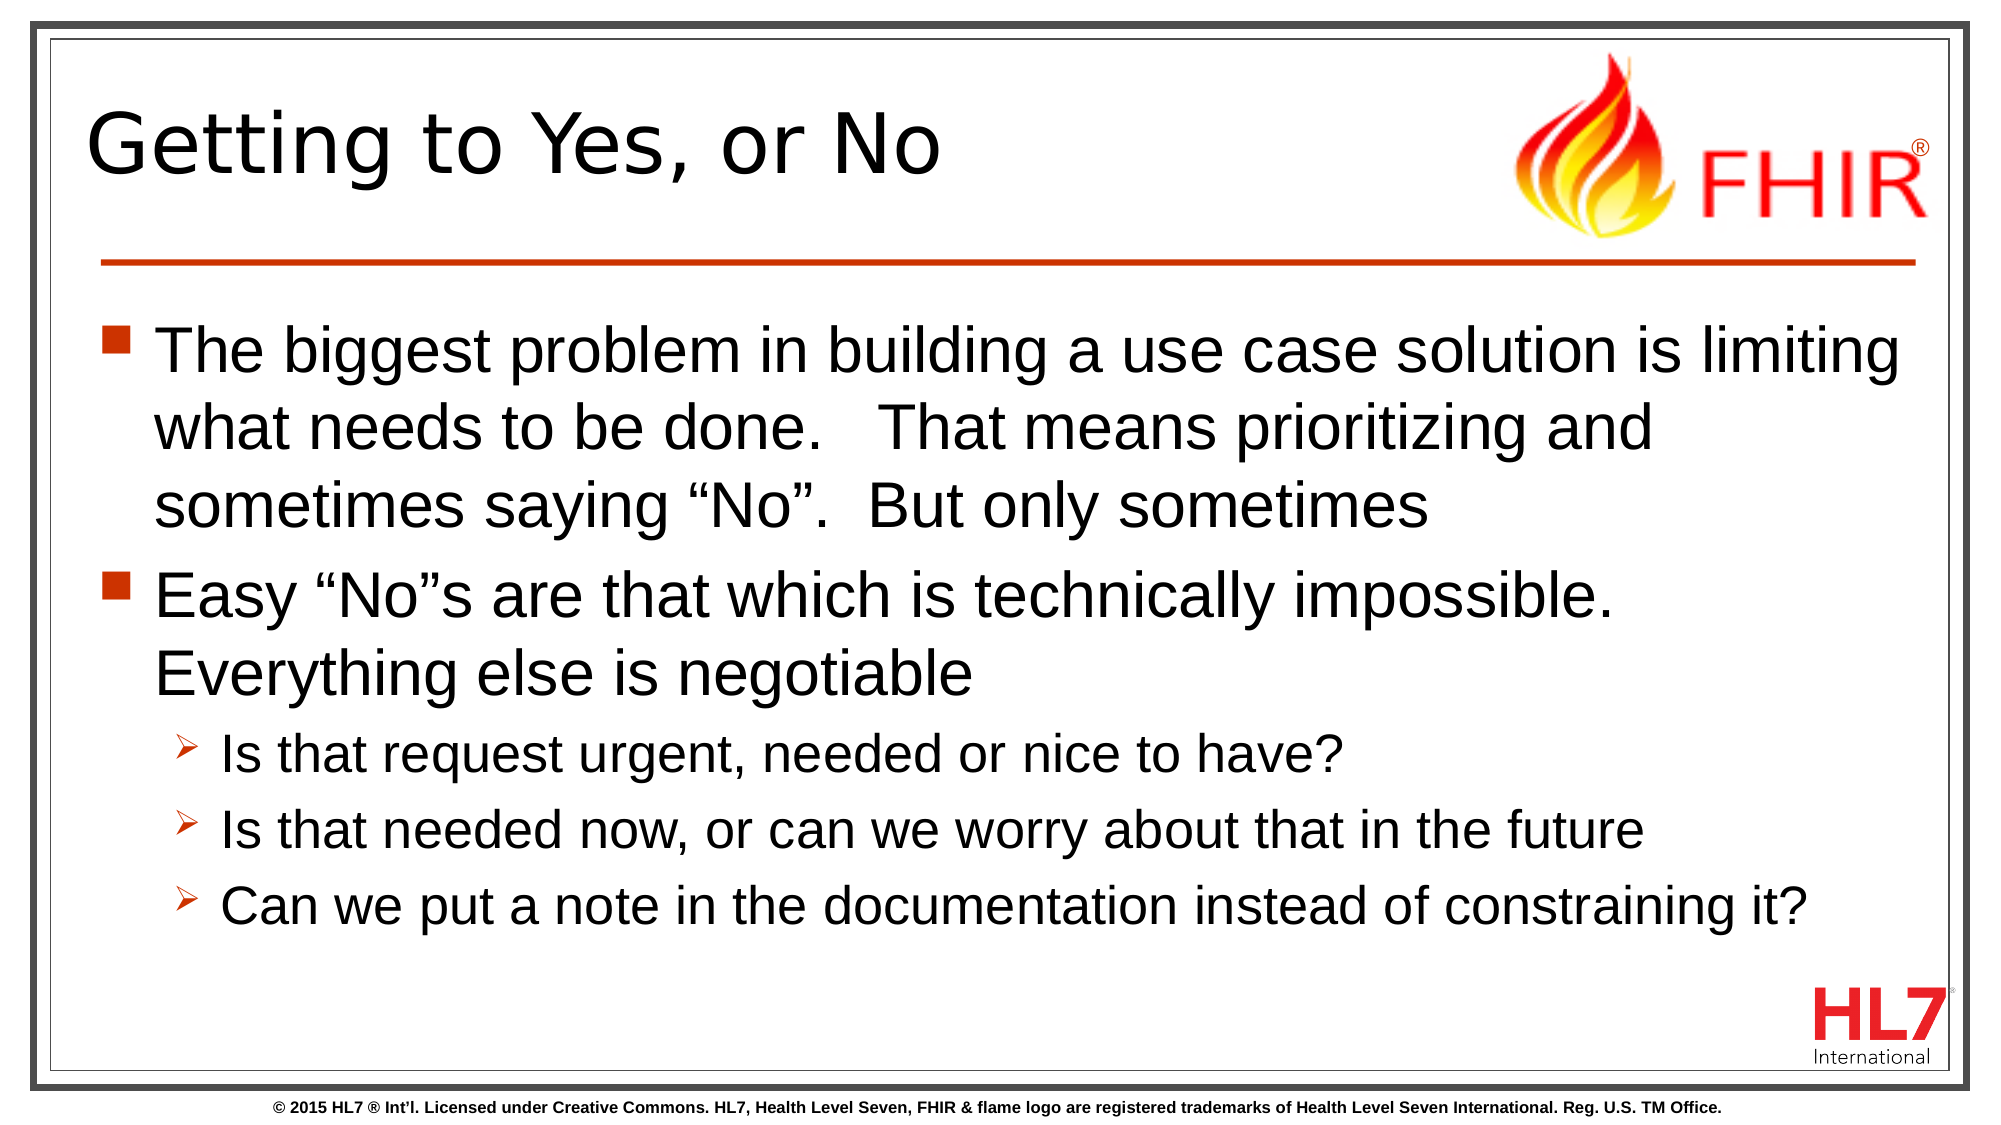

# Getting to Yes, or No
The biggest problem in building a use case solution is limiting what needs to be done.   That means prioritizing and sometimes saying “No”.  But only sometimes
Easy “No”s are that which is technically impossible.  Everything else is negotiable
Is that request urgent, needed or nice to have?
Is that needed now, or can we worry about that in the future
Can we put a note in the documentation instead of constraining it?